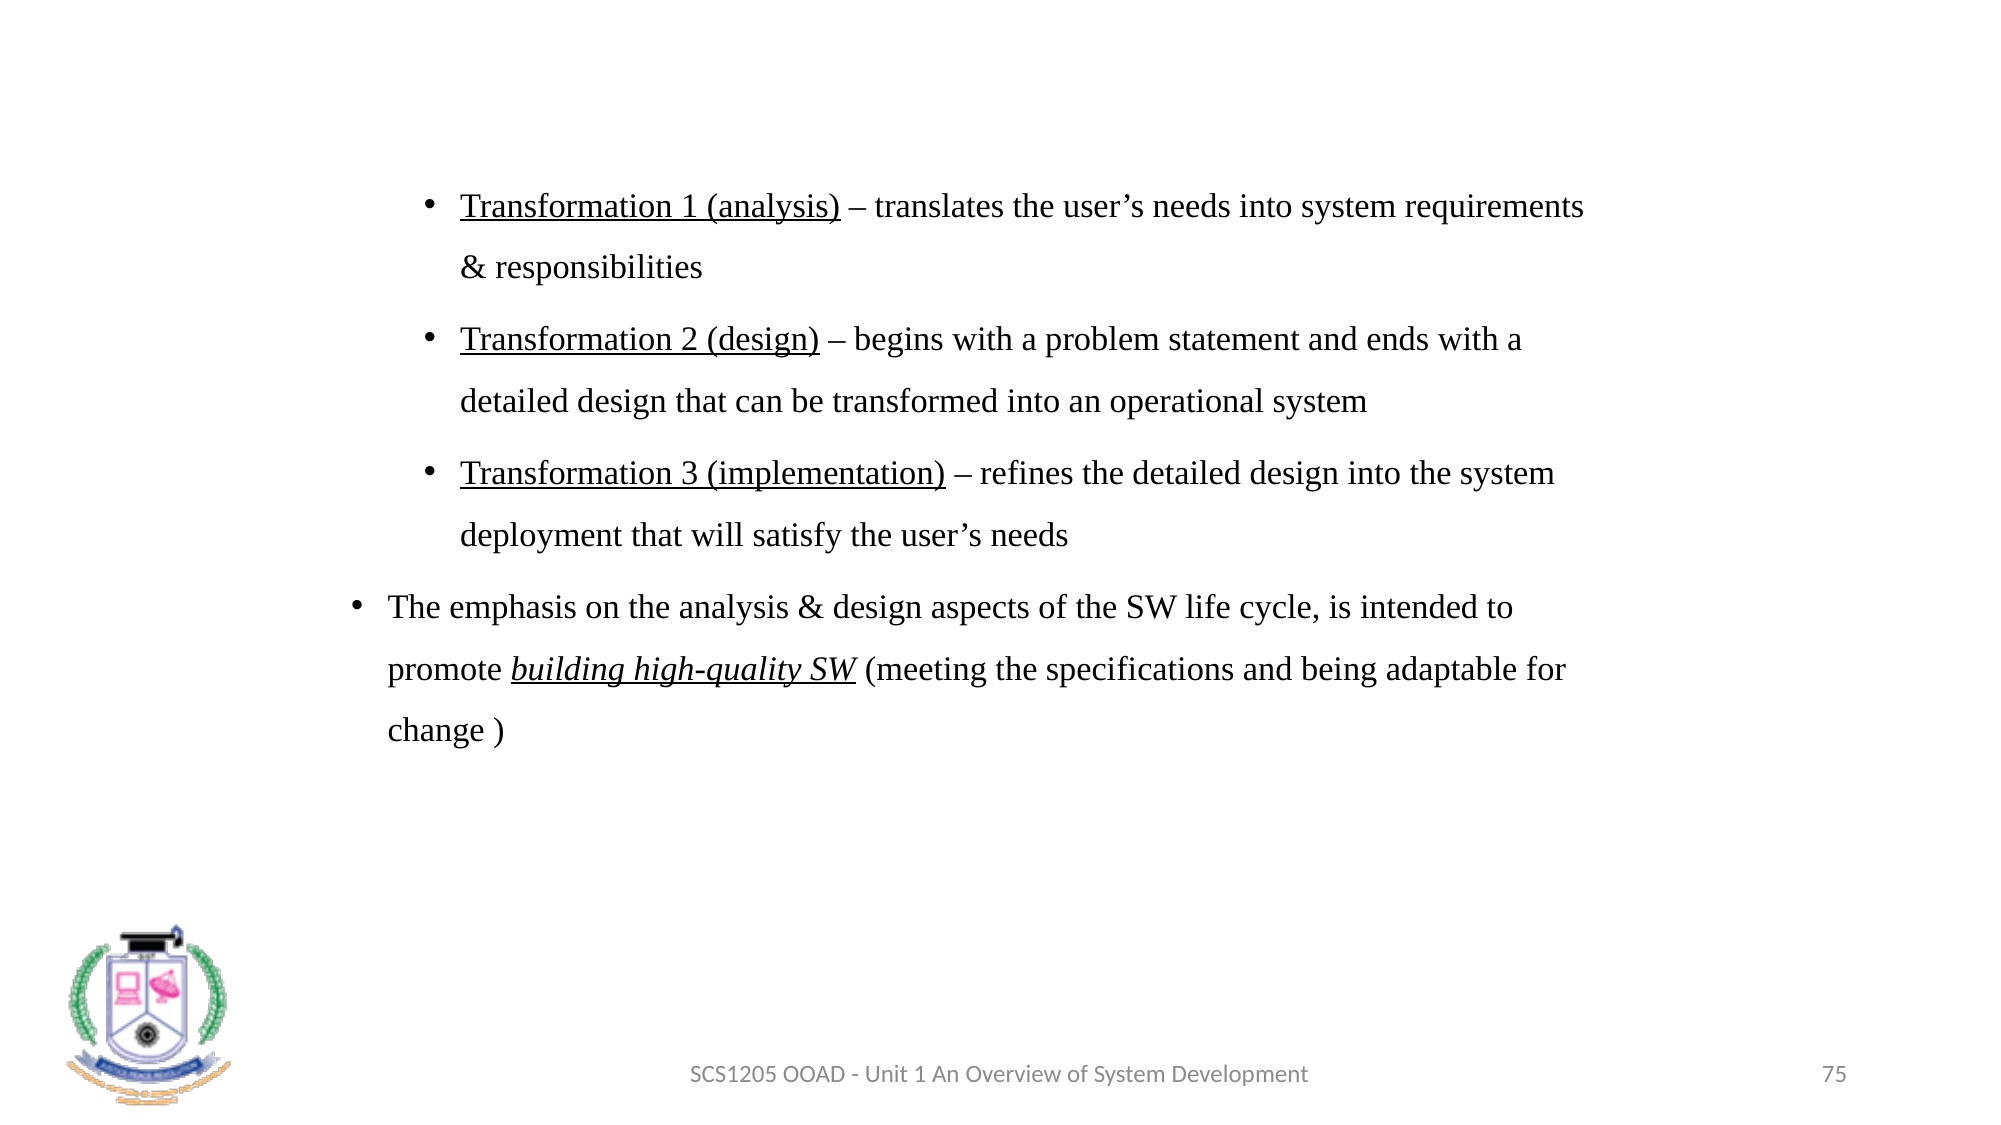

Transformation 1 (analysis) – translates the user’s needs into system requirements & responsibilities
Transformation 2 (design) – begins with a problem statement and ends with a detailed design that can be transformed into an operational system
Transformation 3 (implementation) – refines the detailed design into the system deployment that will satisfy the user’s needs
The emphasis on the analysis & design aspects of the SW life cycle, is intended to promote building high-quality SW (meeting the specifications and being adaptable for change )

SCS1205 OOAD - Unit 1 An Overview of System Development
75